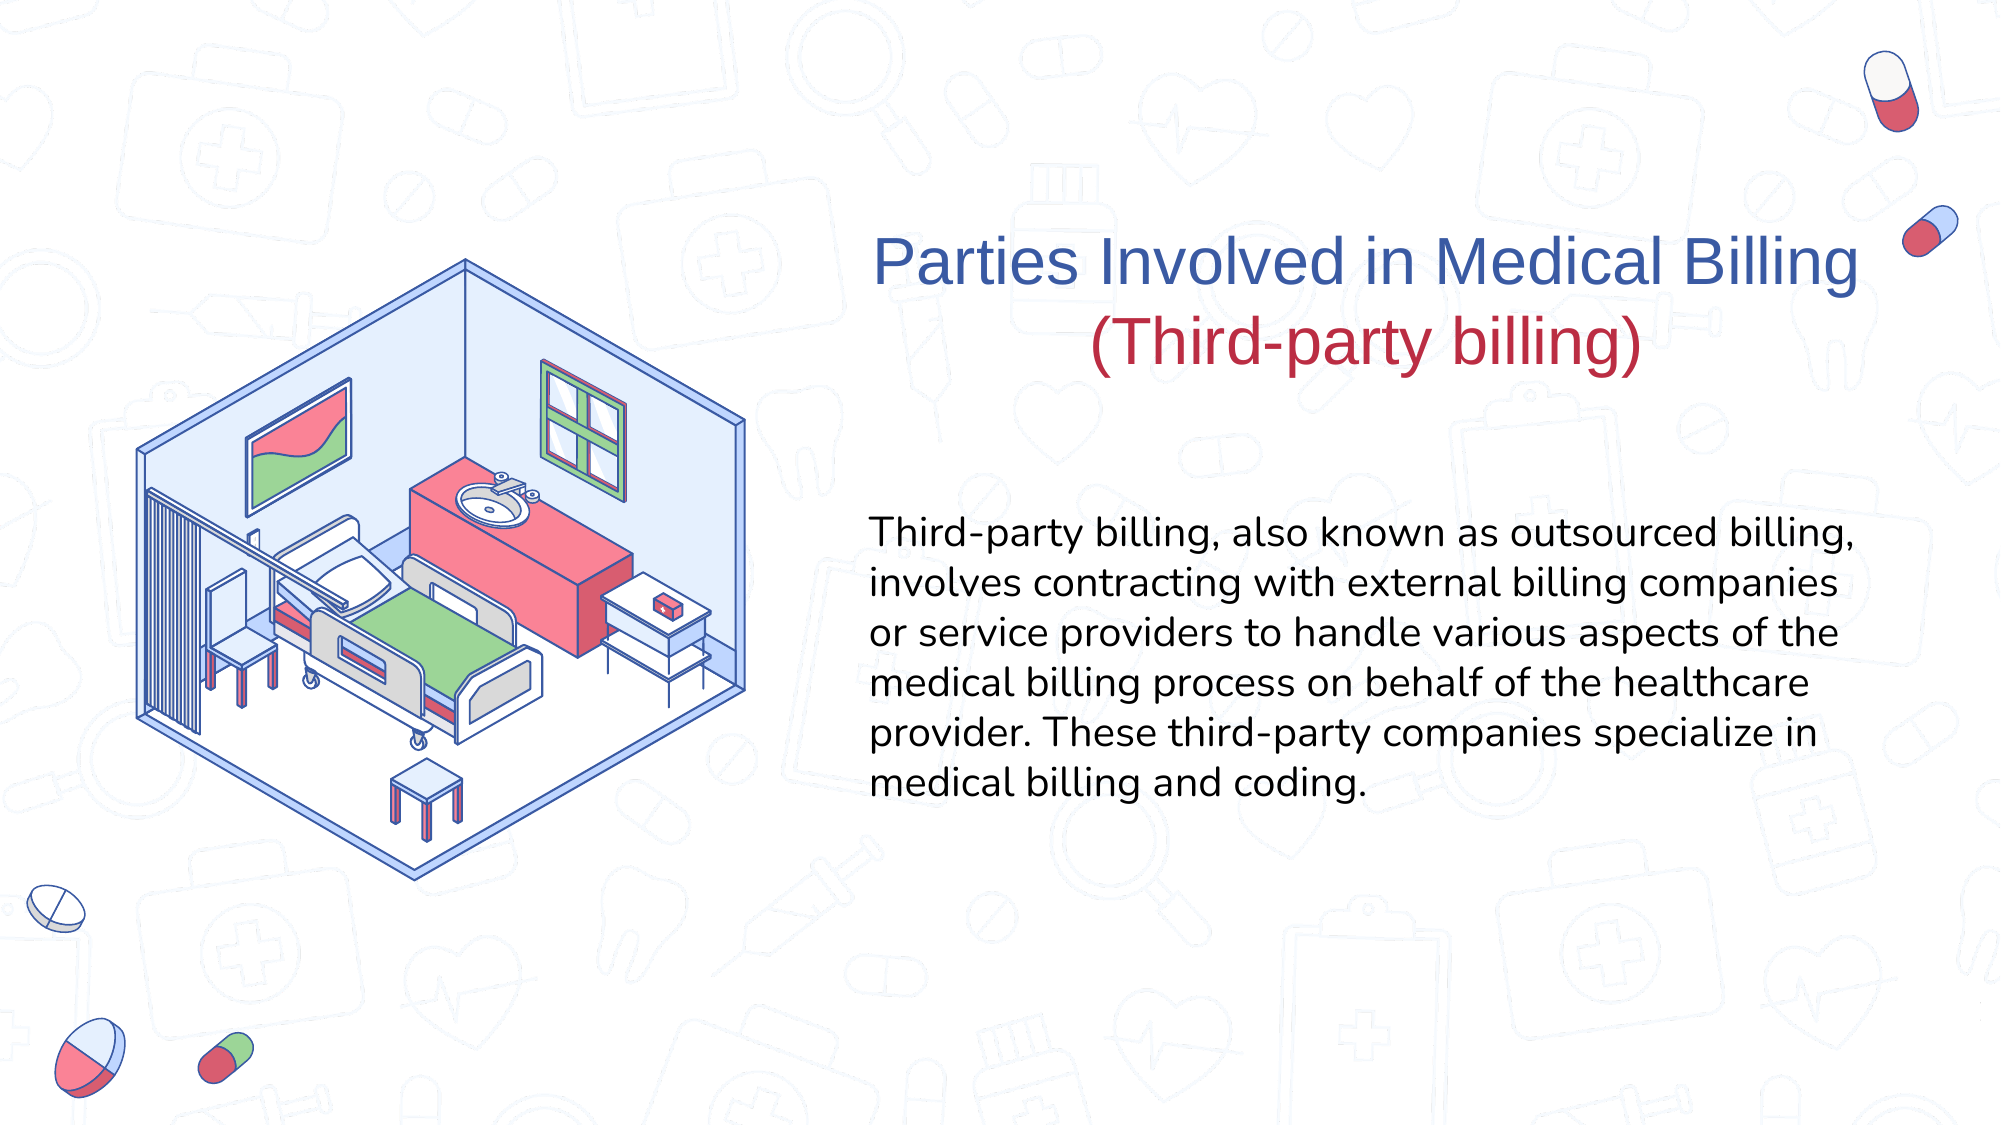

Parties Involved in Medical Billing (Third-party billing)

Third-party billing, also known as outsourced billing, involves contracting with external billing companies or service providers to handle various aspects of the medical billing process on behalf of the healthcare provider. These third-party companies specialize in medical billing and coding.